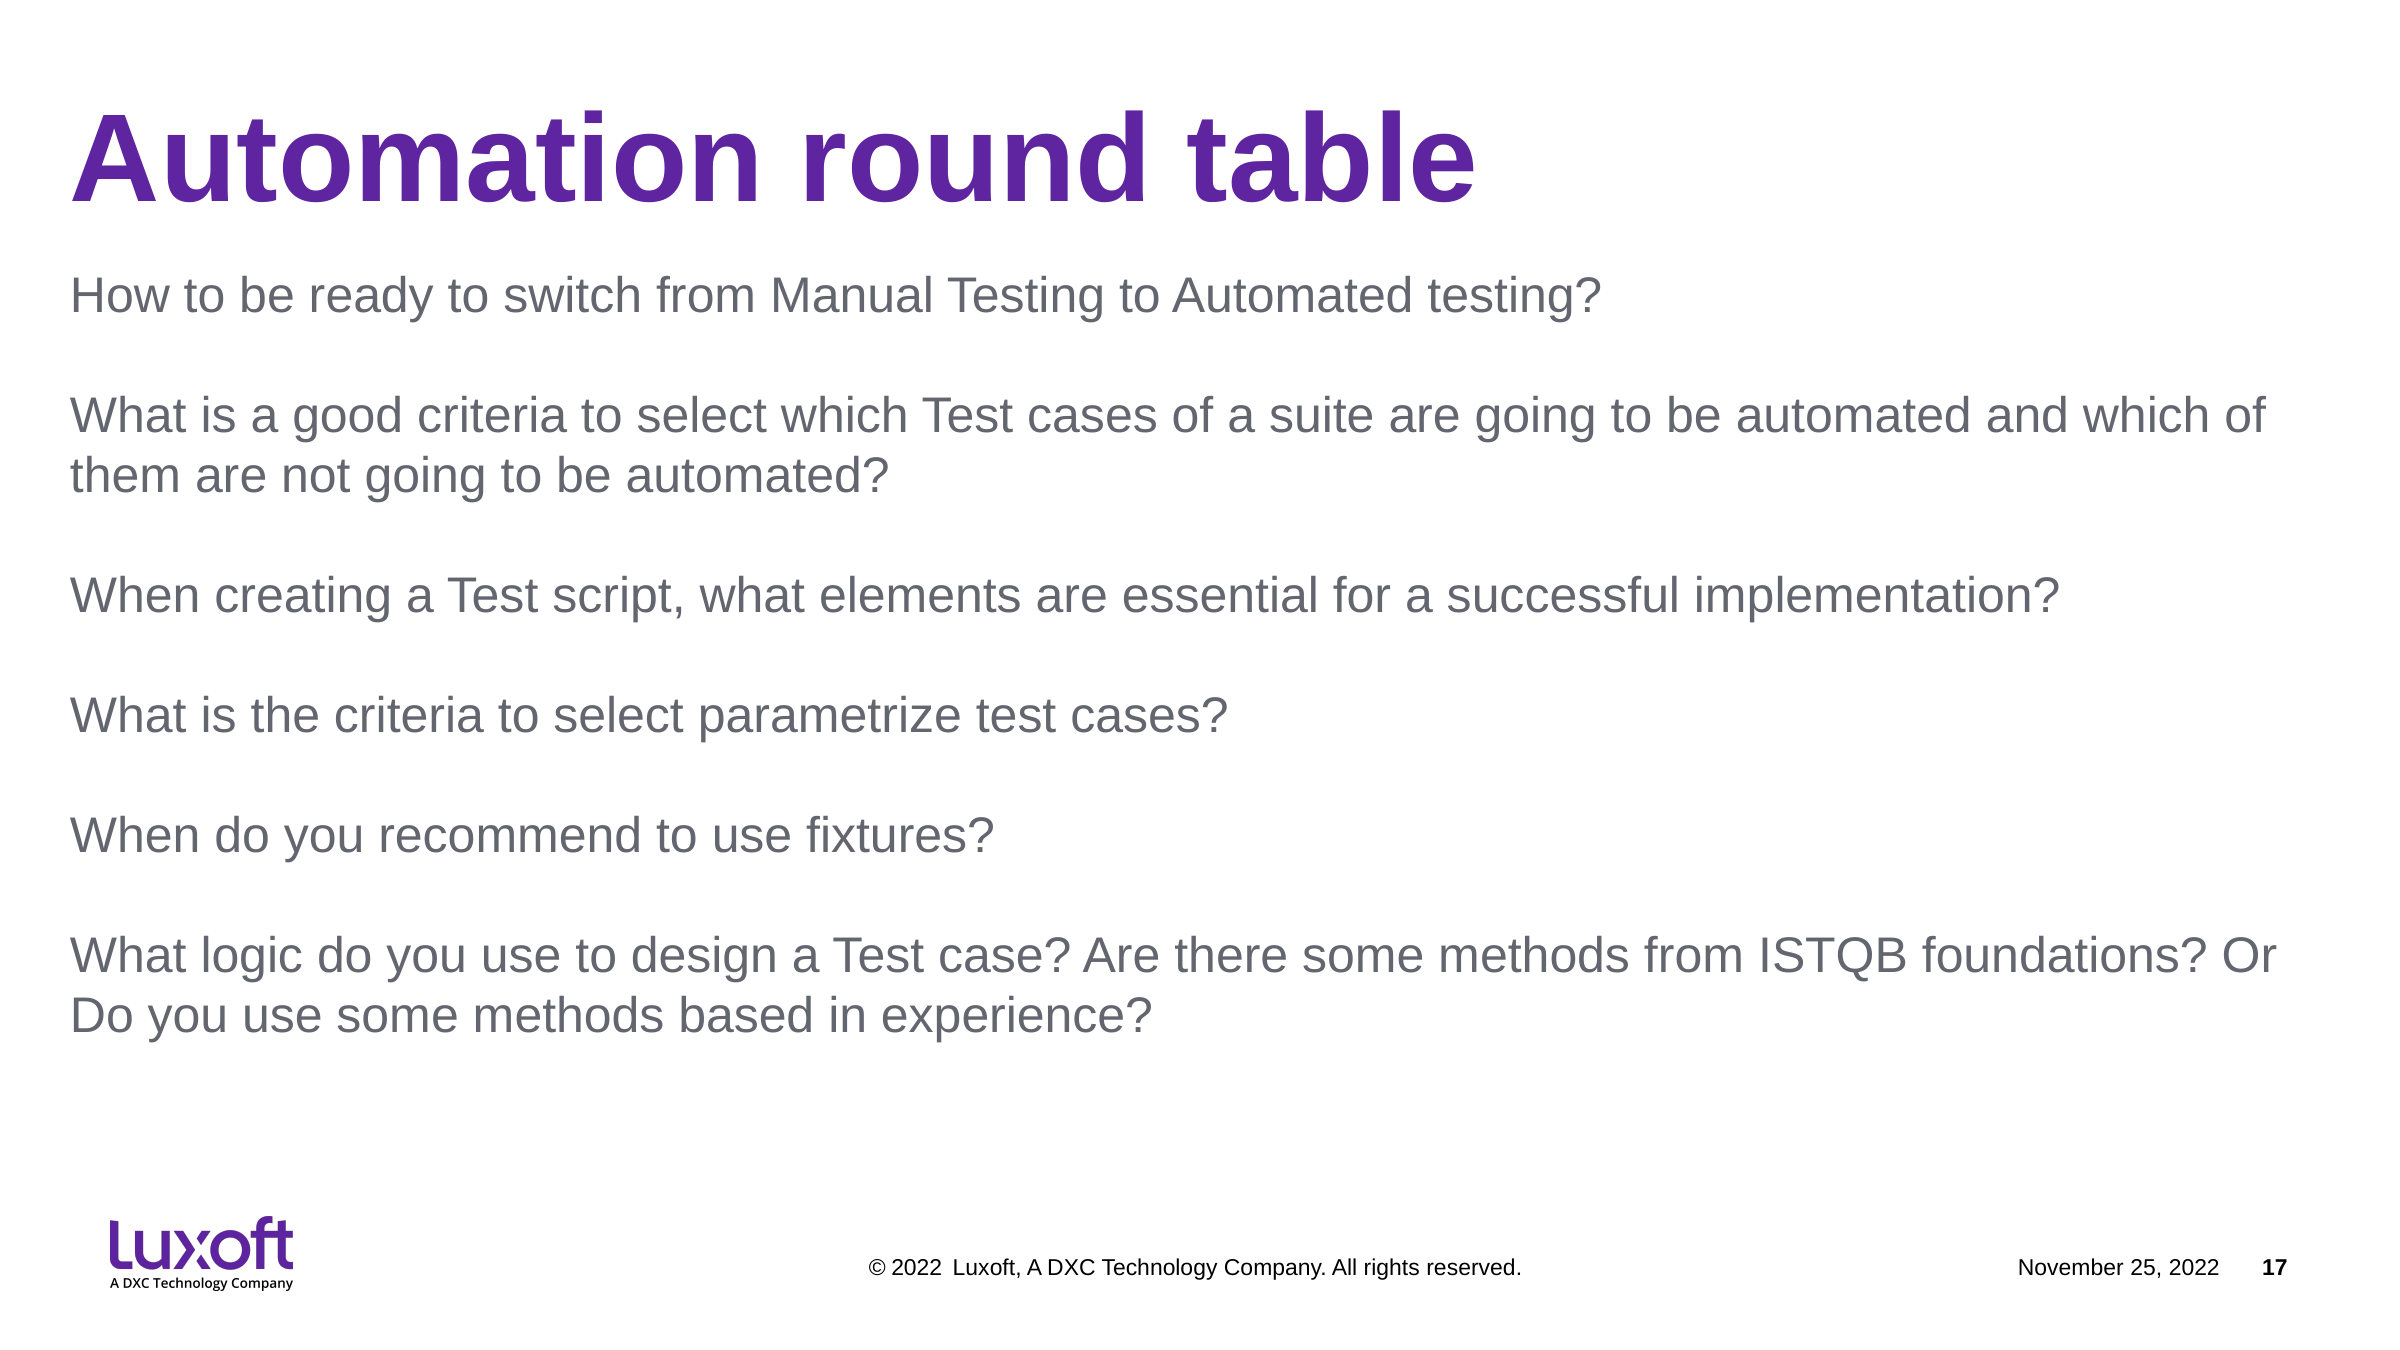

# Automation round table
How to be ready to switch from Manual Testing to Automated testing?

What is a good criteria to select which Test cases of a suite are going to be automated and which of them are not going to be automated?

When creating a Test script, what elements are essential for a successful implementation?

What is the criteria to select parametrize test cases?

When do you recommend to use fixtures?

What logic do you use to design a Test case? Are there some methods from ISTQB foundations? Or Do you use some methods based in experience?